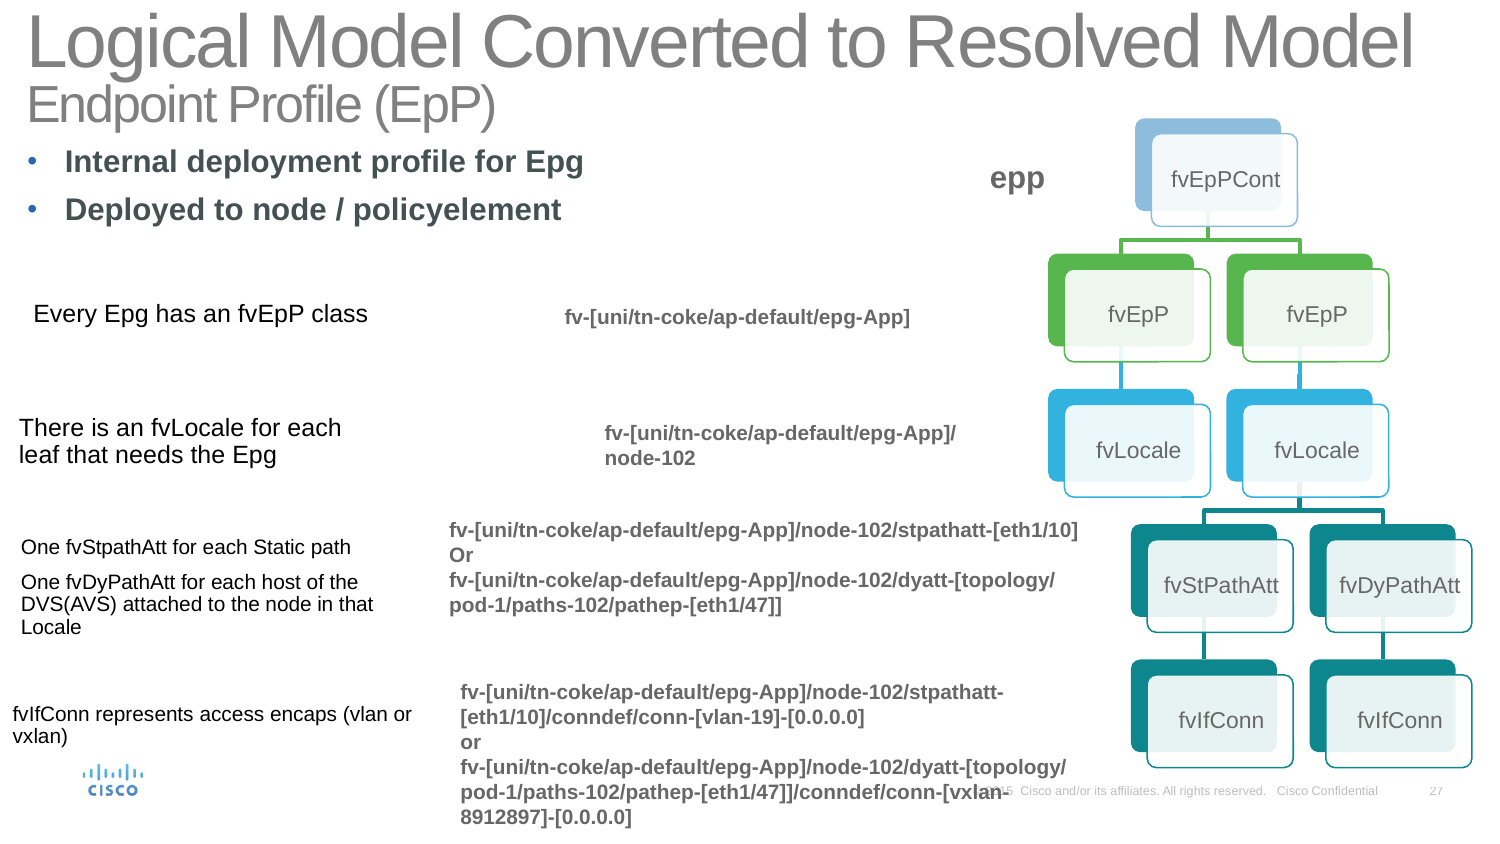

Logical Model Converted to Resolved Model
Endpoint Profile (EpP)
fvEpPCont
fvEpP
fvLocale
fvEpP
fvLocale
fvStPathAtt
fvIfConn
fvDyPathAtt
fvIfConn
Internal deployment profile for Epg
Deployed to node / policyelement
epp
Every Epg has an fvEpP class
fv-[uni/tn-coke/ap-default/epg-App]
There is an fvLocale for each leaf that needs the Epg
fv-[uni/tn-coke/ap-default/epg-App]/node-102
fv-[uni/tn-coke/ap-default/epg-App]/node-102/stpathatt-[eth1/10]
Or
fv-[uni/tn-coke/ap-default/epg-App]/node-102/dyatt-[topology/pod-1/paths-102/pathep-[eth1/47]]
One fvStpathAtt for each Static path
One fvDyPathAtt for each host of the DVS(AVS) attached to the node in that Locale
fv-[uni/tn-coke/ap-default/epg-App]/node-102/stpathatt-[eth1/10]/conndef/conn-[vlan-19]-[0.0.0.0]
or
fv-[uni/tn-coke/ap-default/epg-App]/node-102/dyatt-[topology/pod-1/paths-102/pathep-[eth1/47]]/conndef/conn-[vxlan-8912897]-[0.0.0.0]
fvIfConn represents access encaps (vlan or vxlan)